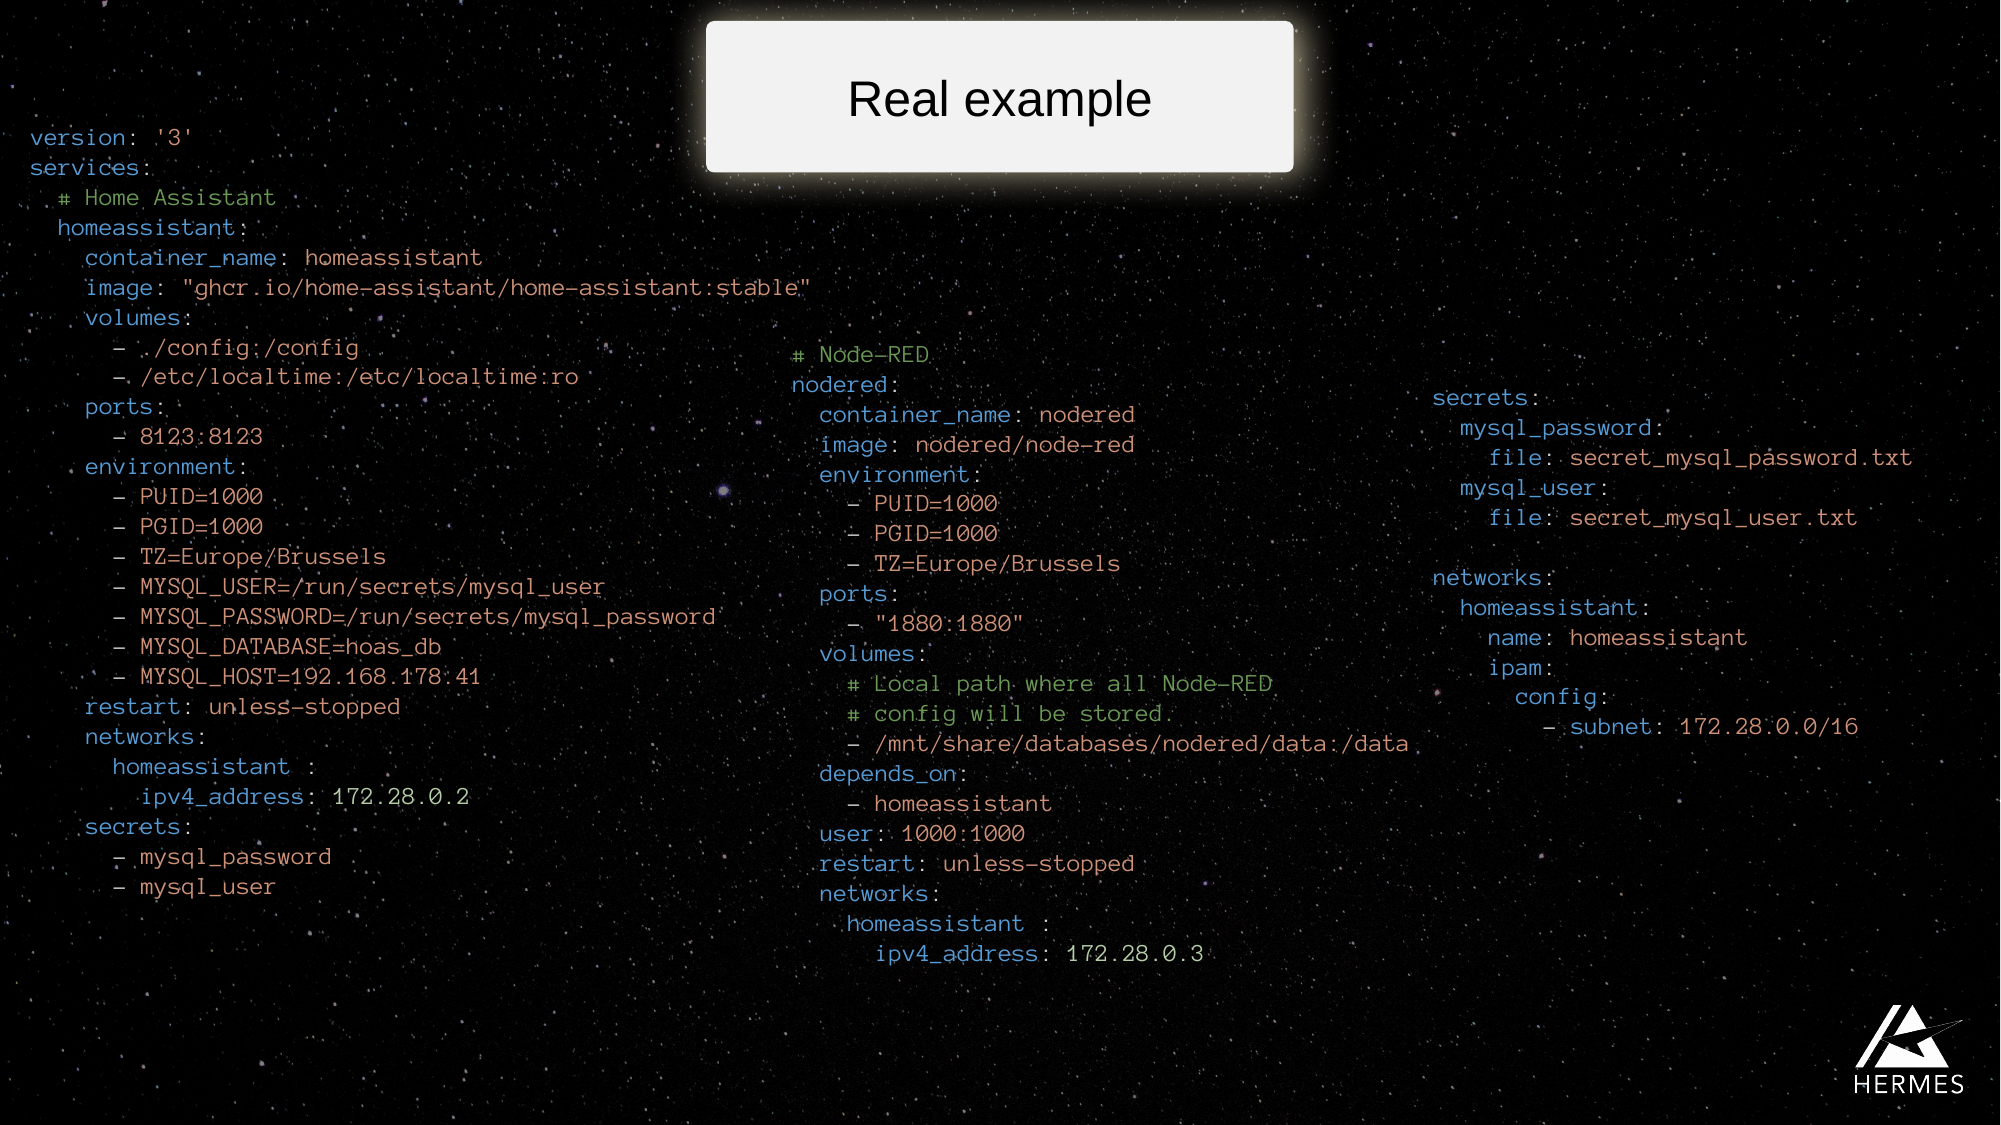

Real example
version: '3'
services:
  # Home Assistant
  homeassistant:
    container_name: homeassistant
    image: "ghcr.io/home-assistant/home-assistant:stable"
    volumes:
      - ./config:/config
      - /etc/localtime:/etc/localtime:ro
    ports:
      - 8123:8123
    environment:
      - PUID=1000
      - PGID=1000
      - TZ=Europe/Brussels
      - MYSQL_USER=/run/secrets/mysql_user
      - MYSQL_PASSWORD=/run/secrets/mysql_password
      - MYSQL_DATABASE=hoas_db
      - MYSQL_HOST=192.168.178.41
    restart: unless-stopped
    networks:
      homeassistant :
        ipv4_address: 172.28.0.2
    secrets:
      - mysql_password
      - mysql_user
  # Node-RED
  nodered:
    container_name: nodered
    image: nodered/node-red
    environment:
      - PUID=1000
      - PGID=1000
      - TZ=Europe/Brussels
    ports:
      - "1880:1880"
    volumes:
      # Local path where all Node-RED
      # config will be stored.
      - /mnt/share/databases/nodered/data:/data
    depends_on:
      - homeassistant
    user: 1000:1000
    restart: unless-stopped
    networks:
      homeassistant :
        ipv4_address: 172.28.0.3
secrets:
  mysql_password:
    file: secret_mysql_password.txt
  mysql_user:
    file: secret_mysql_user.txt
networks:
  homeassistant:
    name: homeassistant
    ipam:
      config:
        - subnet: 172.28.0.0/16